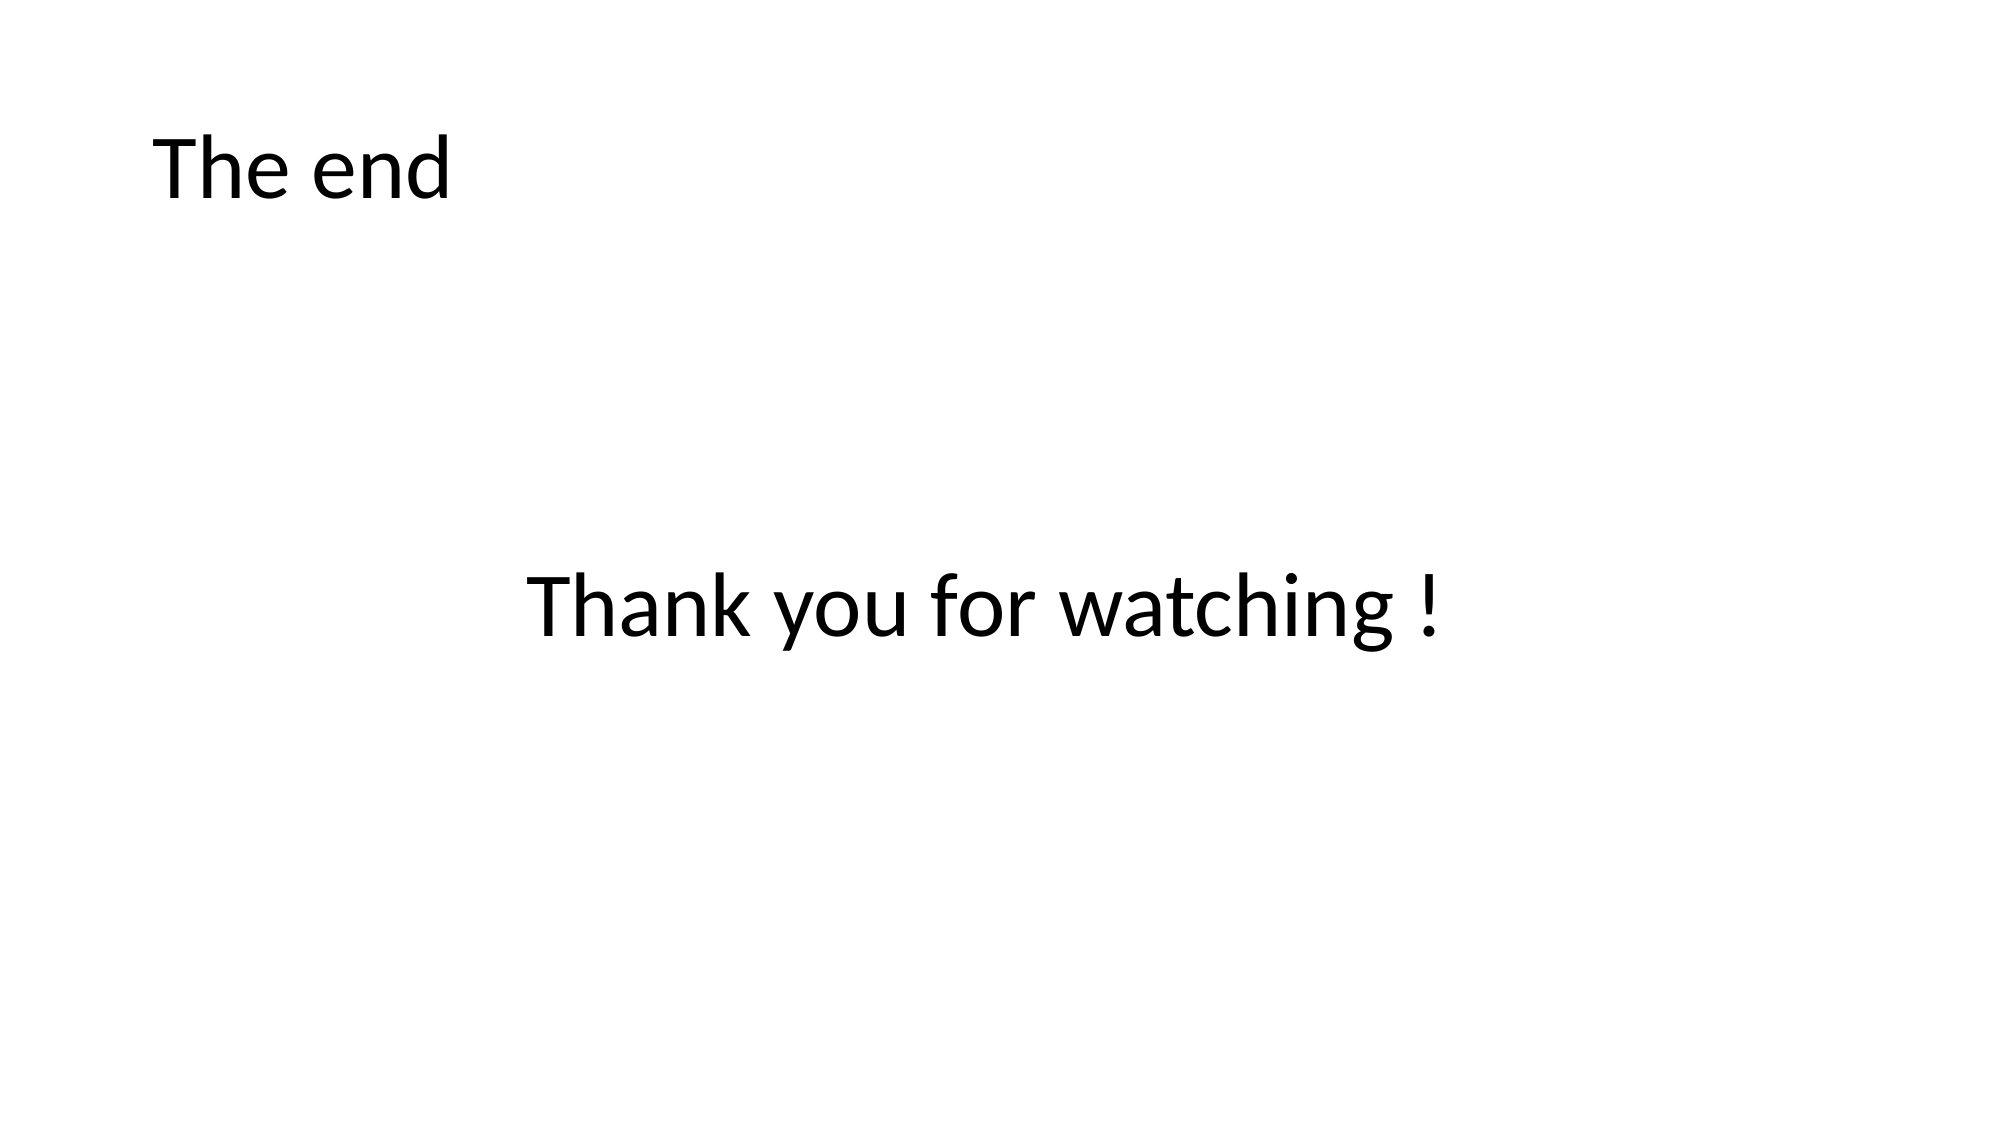

# The end

                  Thank you for watching !